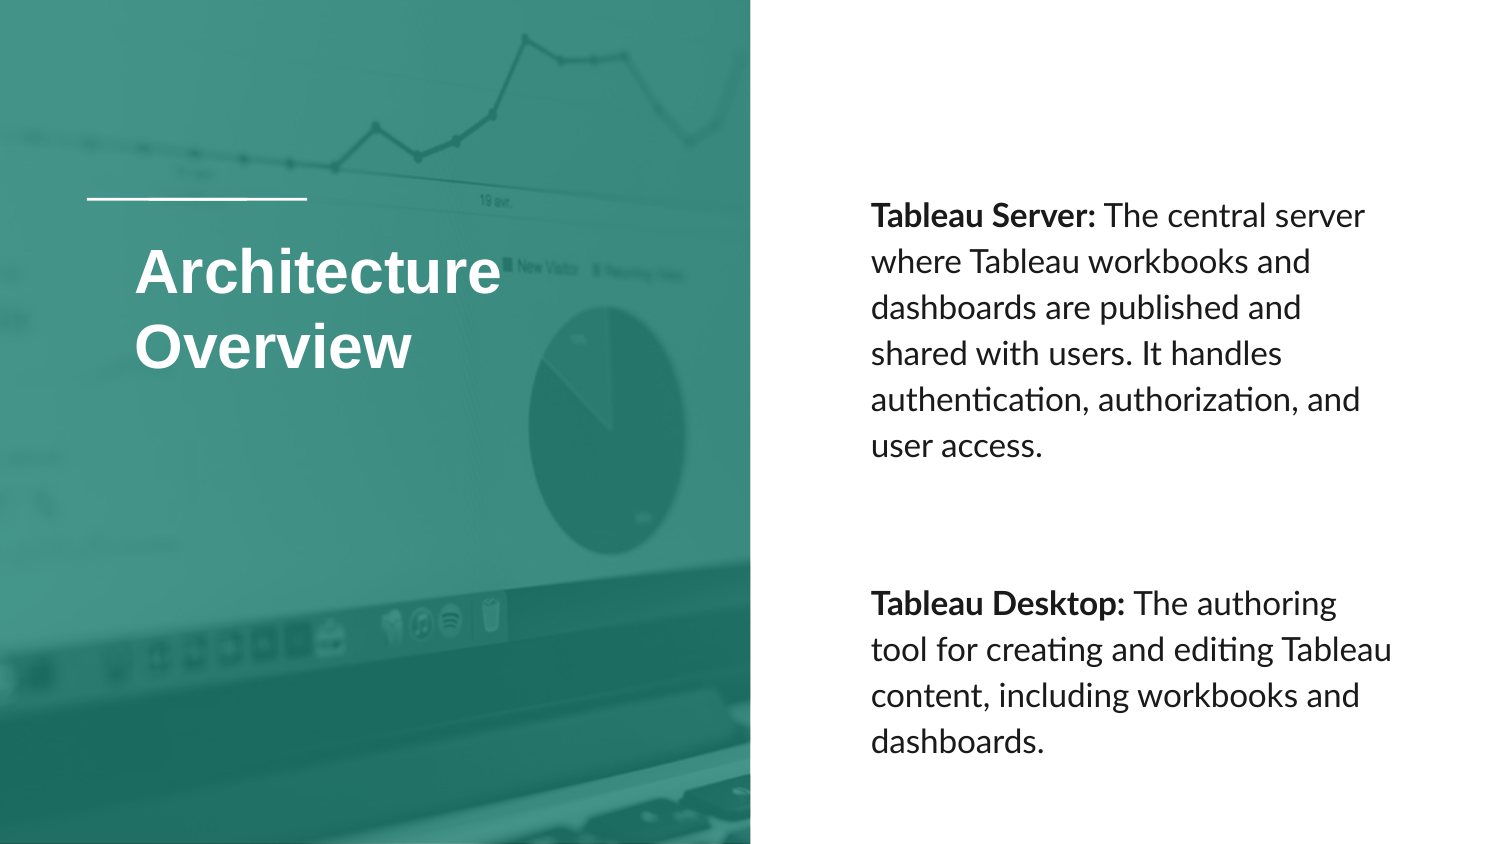

Tableau Server: The central server where Tableau workbooks and dashboards are published and shared with users. It handles authentication, authorization, and user access.

Tableau Desktop: The authoring tool for creating and editing Tableau content, including workbooks and dashboards.

# Architecture Overview